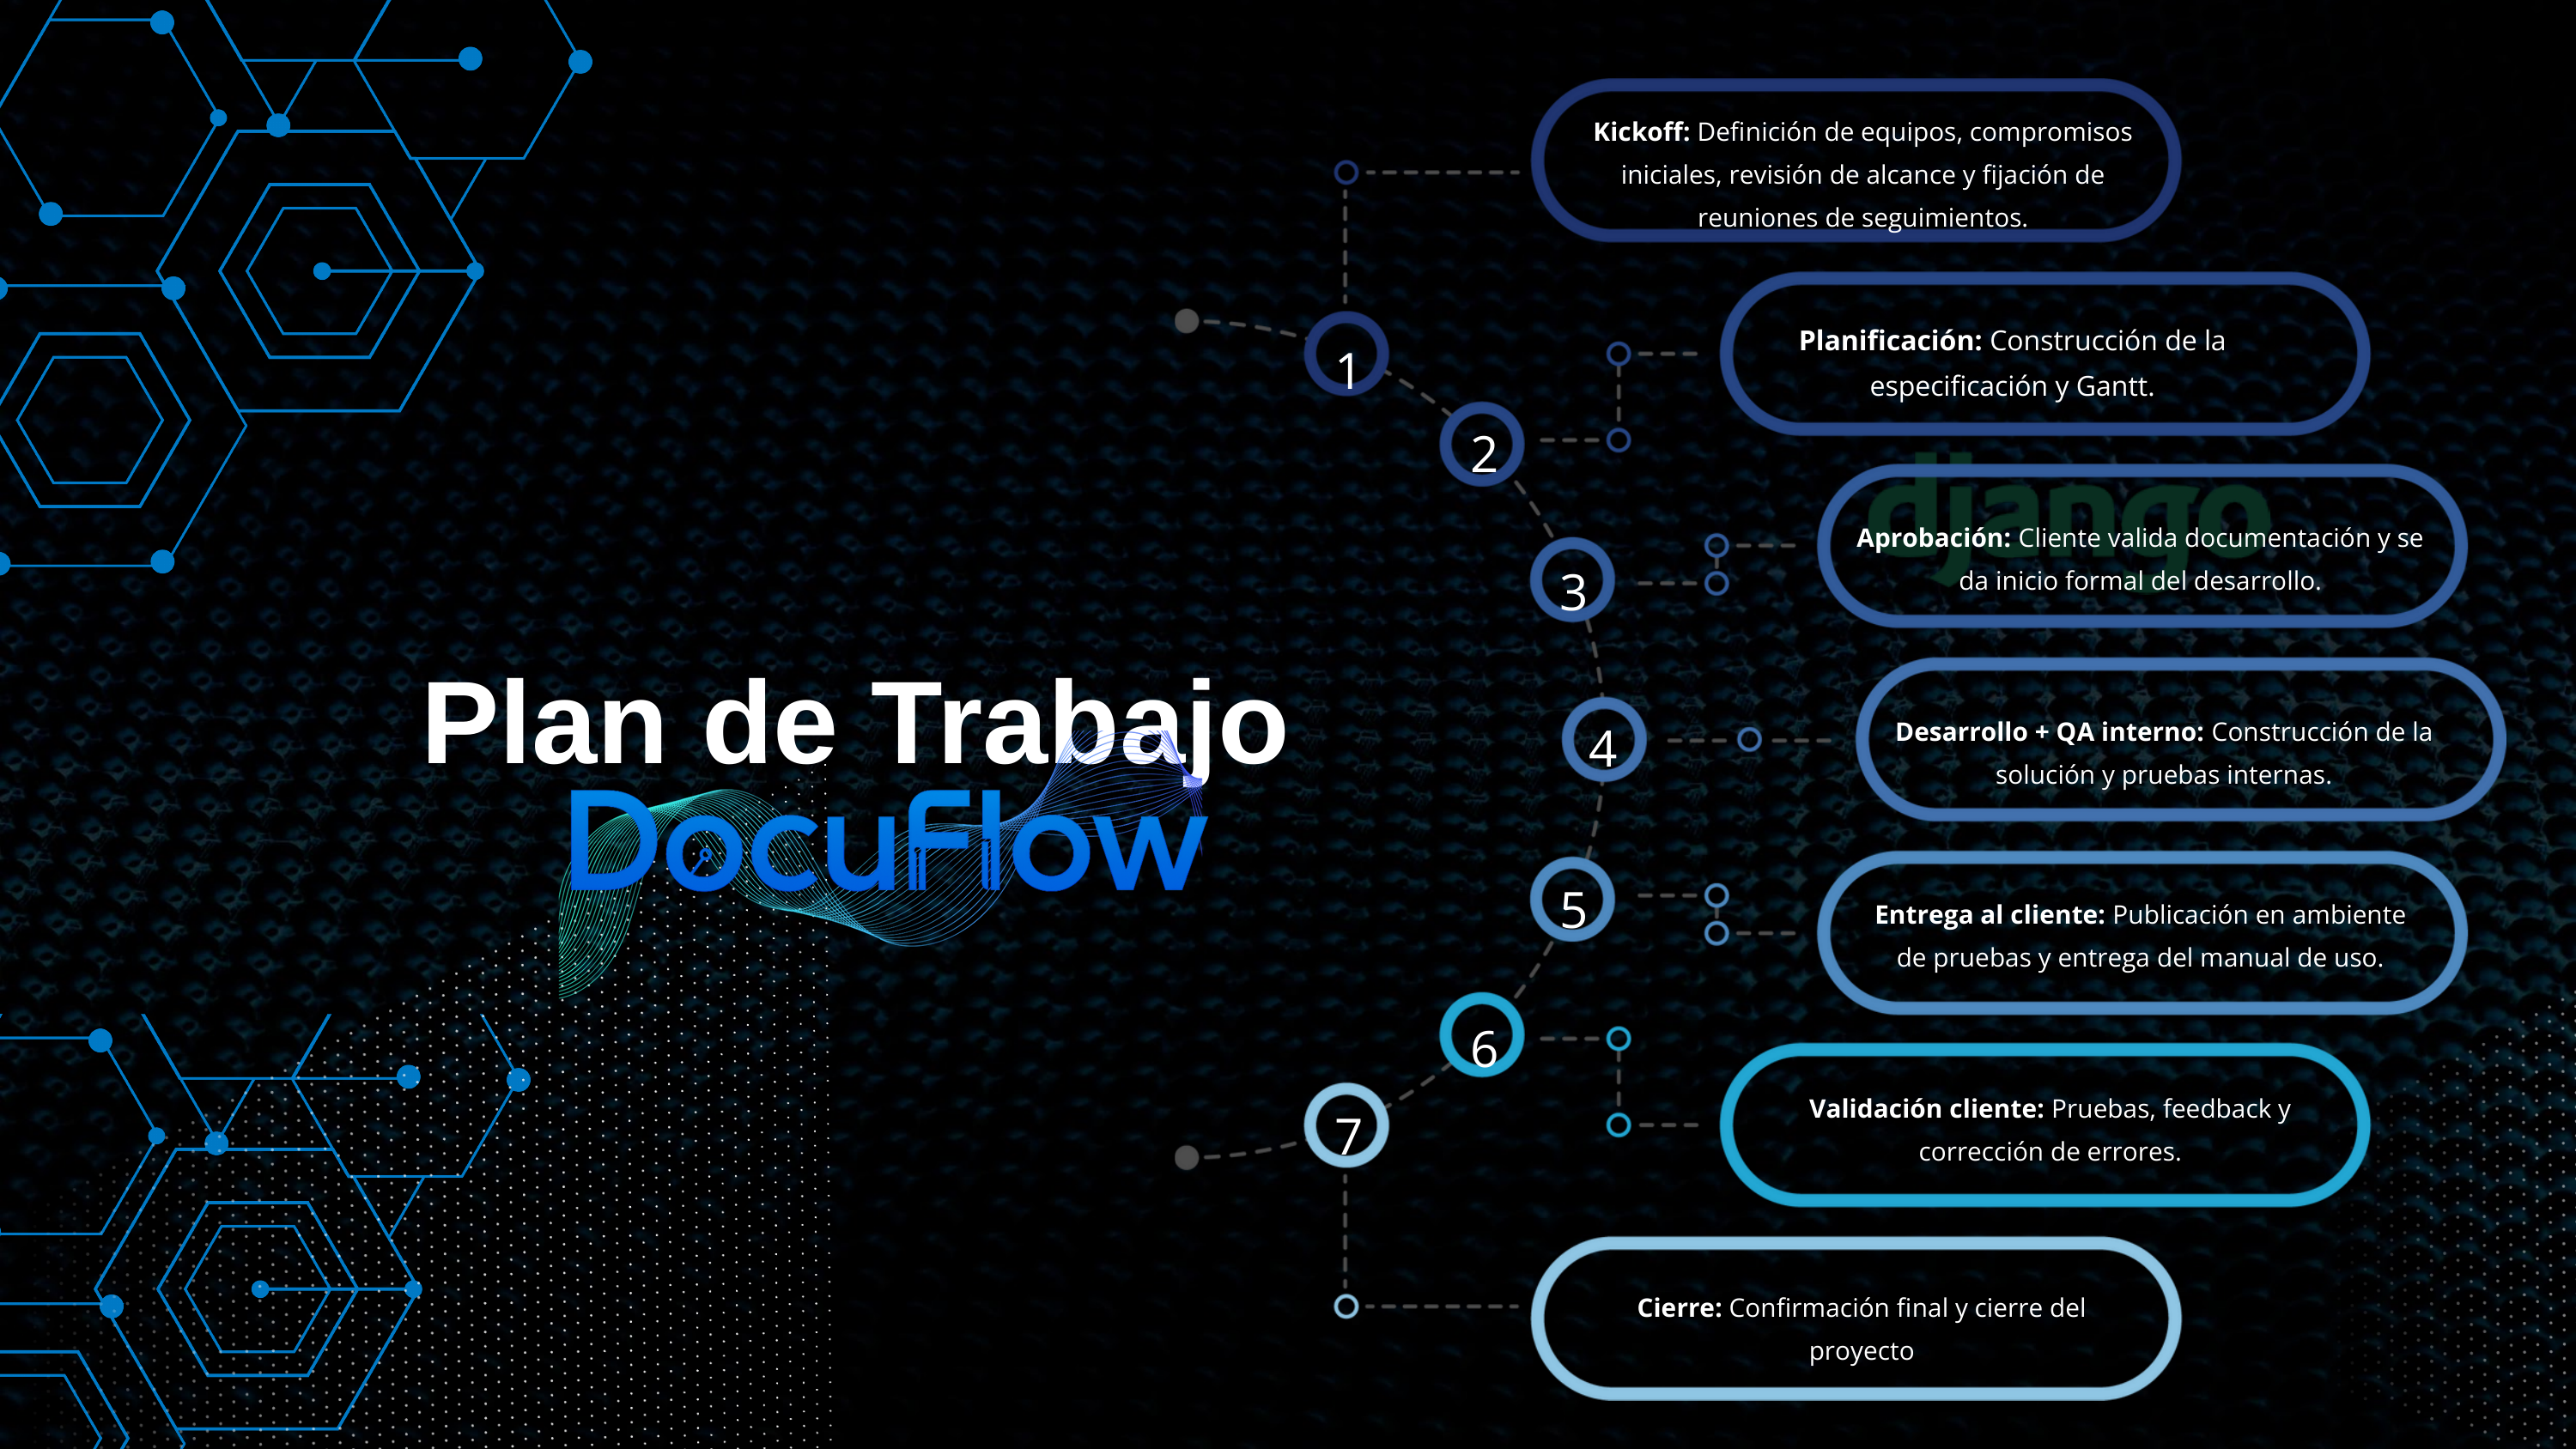

Kickoff: Definición de equipos, compromisos iniciales, revisión de alcance y fijación de reuniones de seguimientos.
Planificación: Construcción de la especificación y Gantt.
1
2

Aprobación: Cliente valida documentación y se da inicio formal del desarrollo.
3
 Plan de Trabajo

4
Desarrollo + QA interno: Construcción de la solución y pruebas internas.

5
Entrega al cliente: Publicación en ambiente de pruebas y entrega del manual de uso.
6

Validación cliente: Pruebas, feedback y corrección de errores.
7
Cierre: Confirmación final y cierre del proyecto